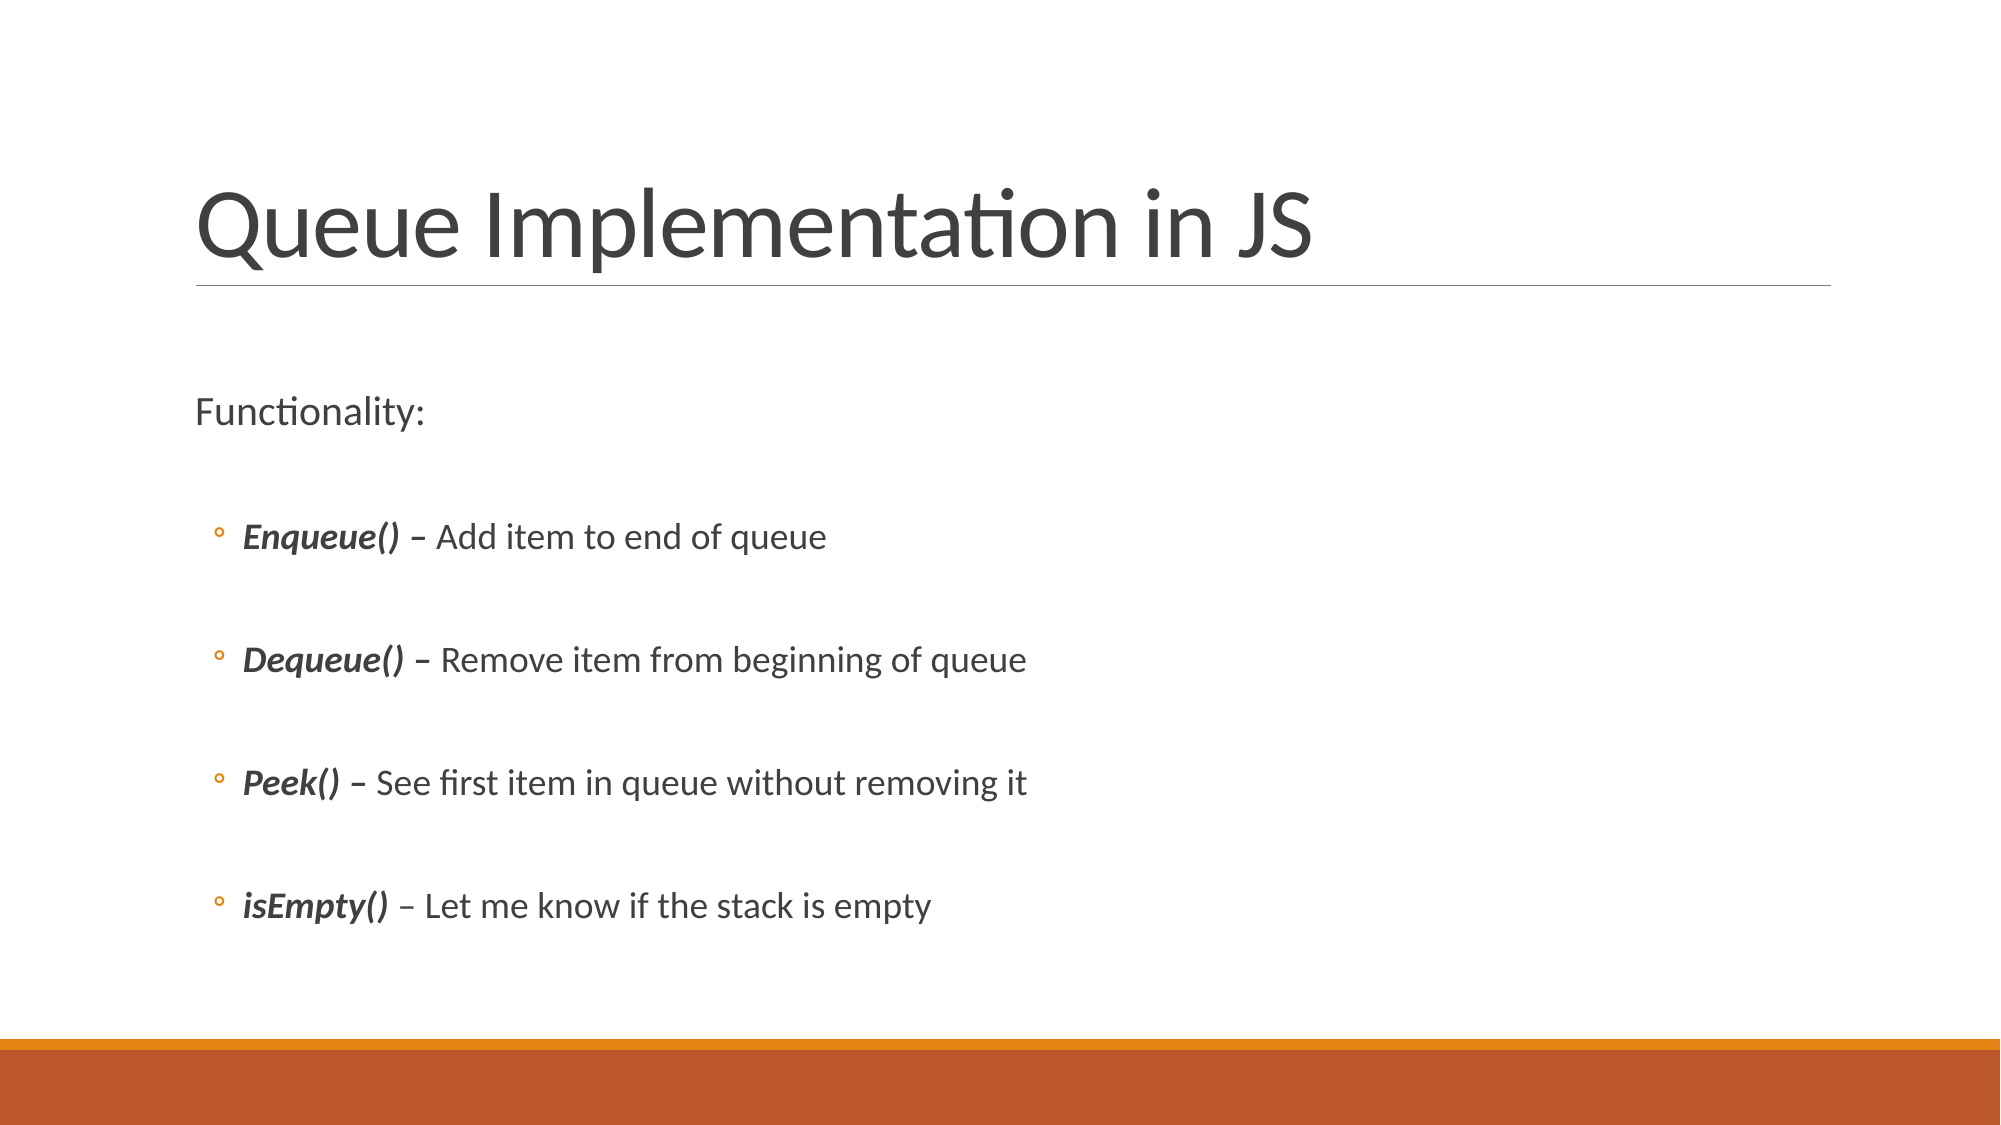

# Queue Implementation in JS

Functionality:

Enqueue() – Add item to end of queue

Dequeue() – Remove item from beginning of queue

Peek() – See first item in queue without removing it

isEmpty() – Let me know if the stack is empty